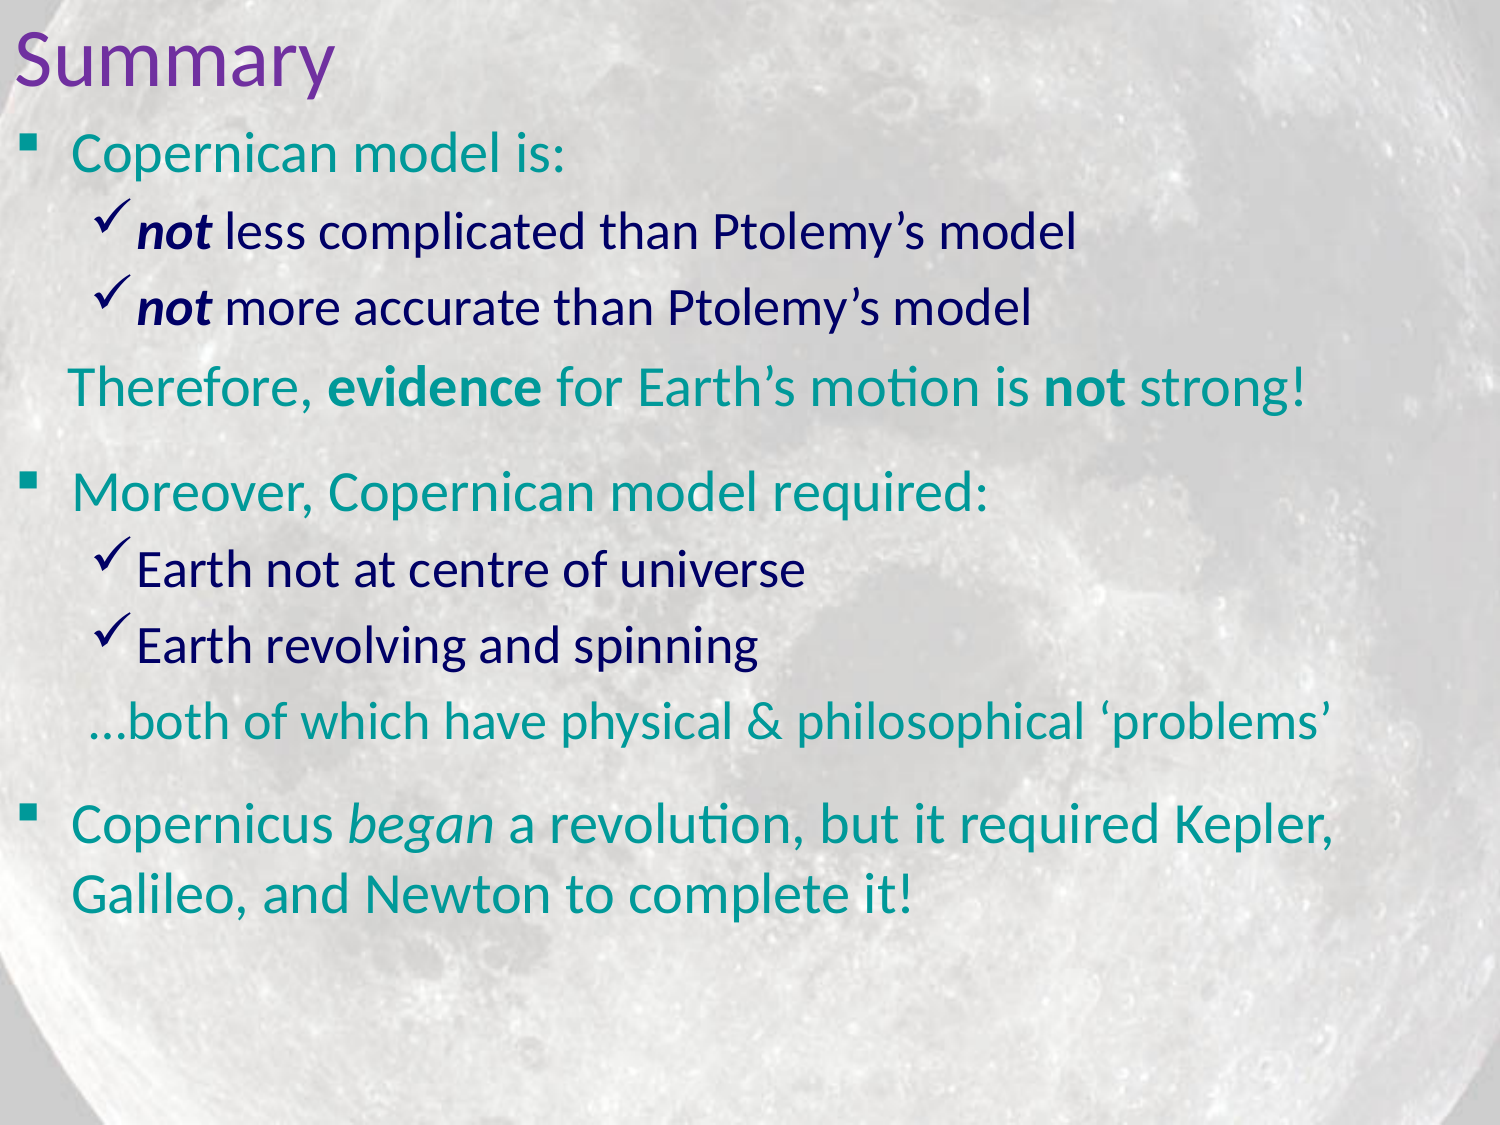

Summary
Copernican model is:
not less complicated than Ptolemy’s model
not more accurate than Ptolemy’s model
    Therefore, evidence for Earth’s motion is not strong!

Moreover, Copernican model required:
Earth not at centre of universe
Earth revolving and spinning
…both of which have physical & philosophical ‘problems’

Copernicus began a revolution, but it required Kepler, Galileo, and Newton to complete it!